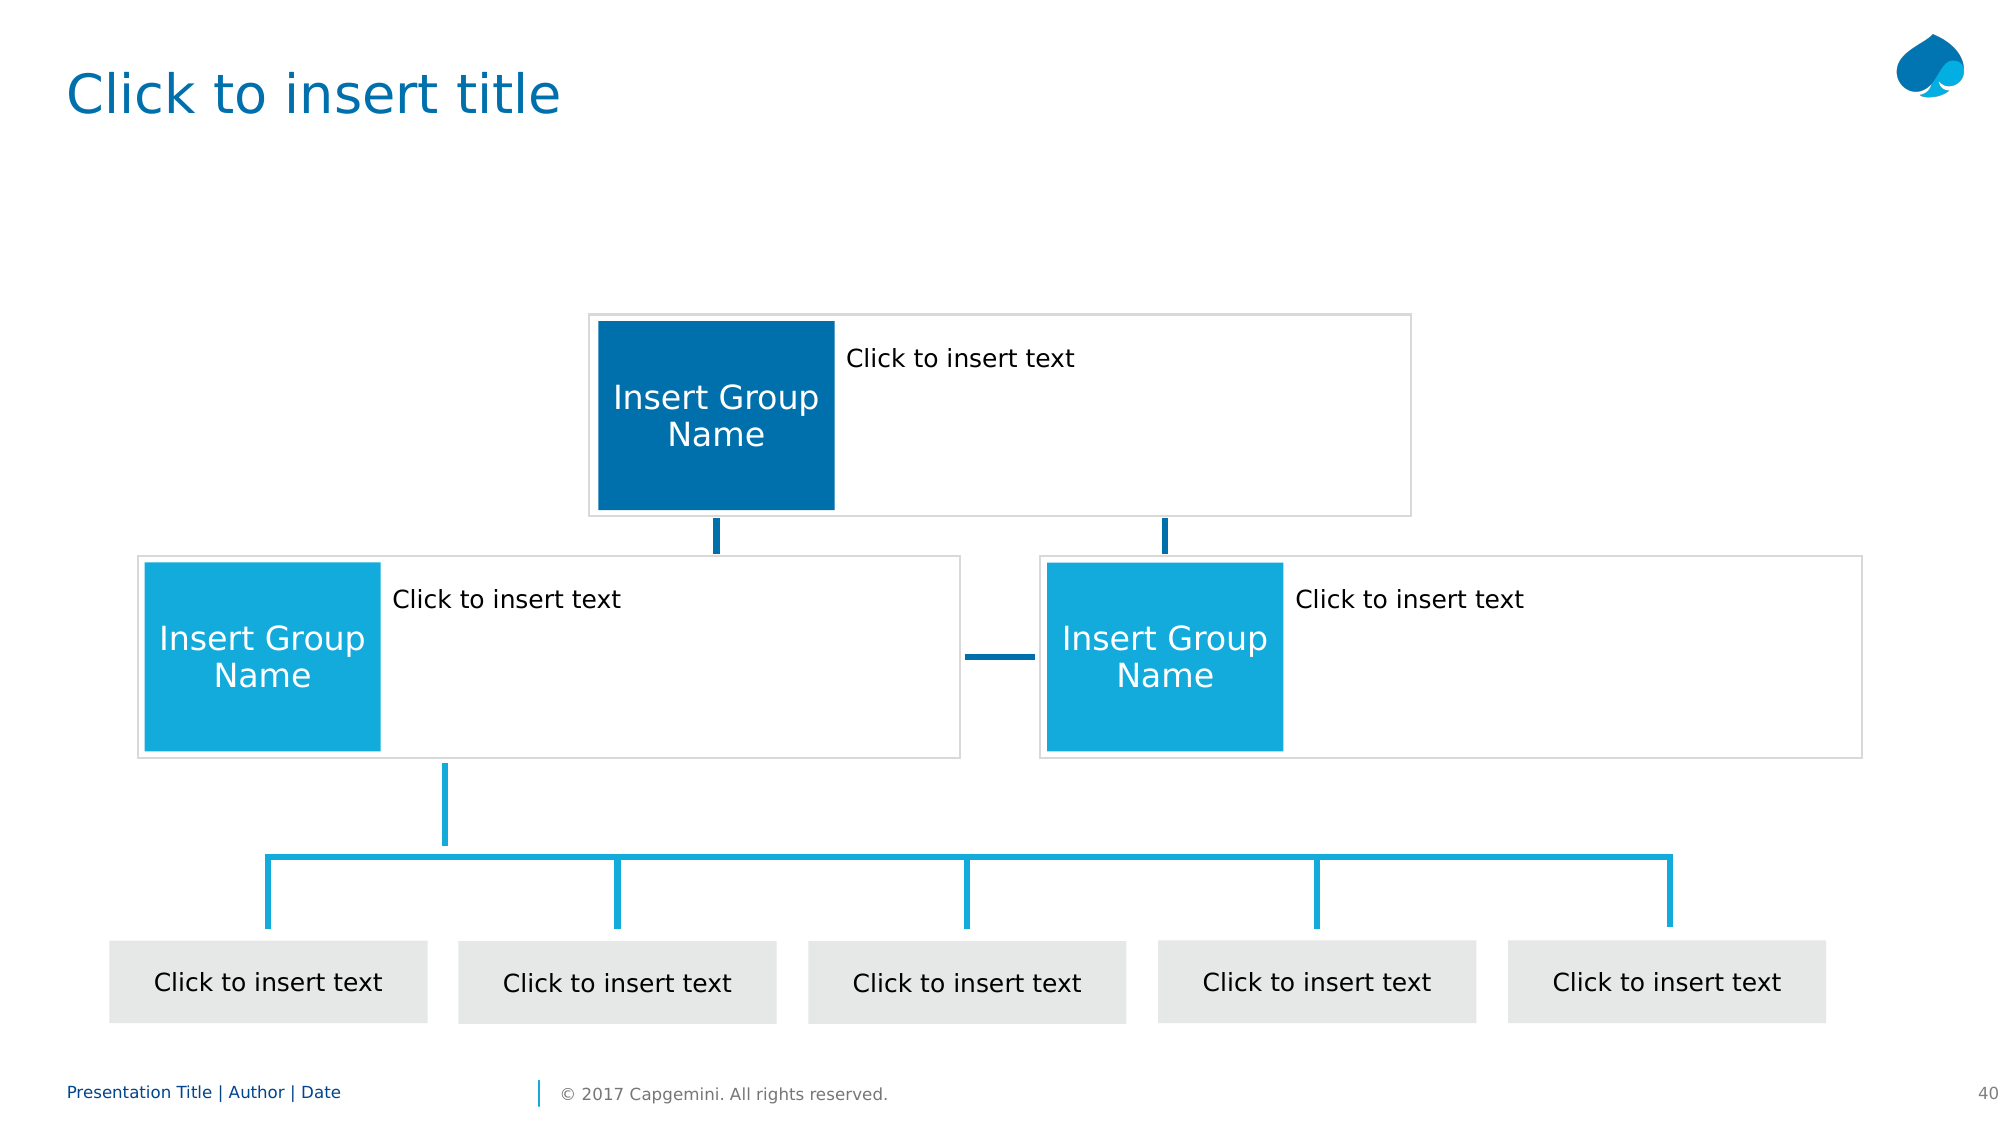

# Click to insert title
Insert Group Name
Click to insert text
Insert Group Name
Insert Group Name
Click to insert text
Click to insert text
Click to insert text
Click to insert text
Click to insert text
Click to insert text
Click to insert text